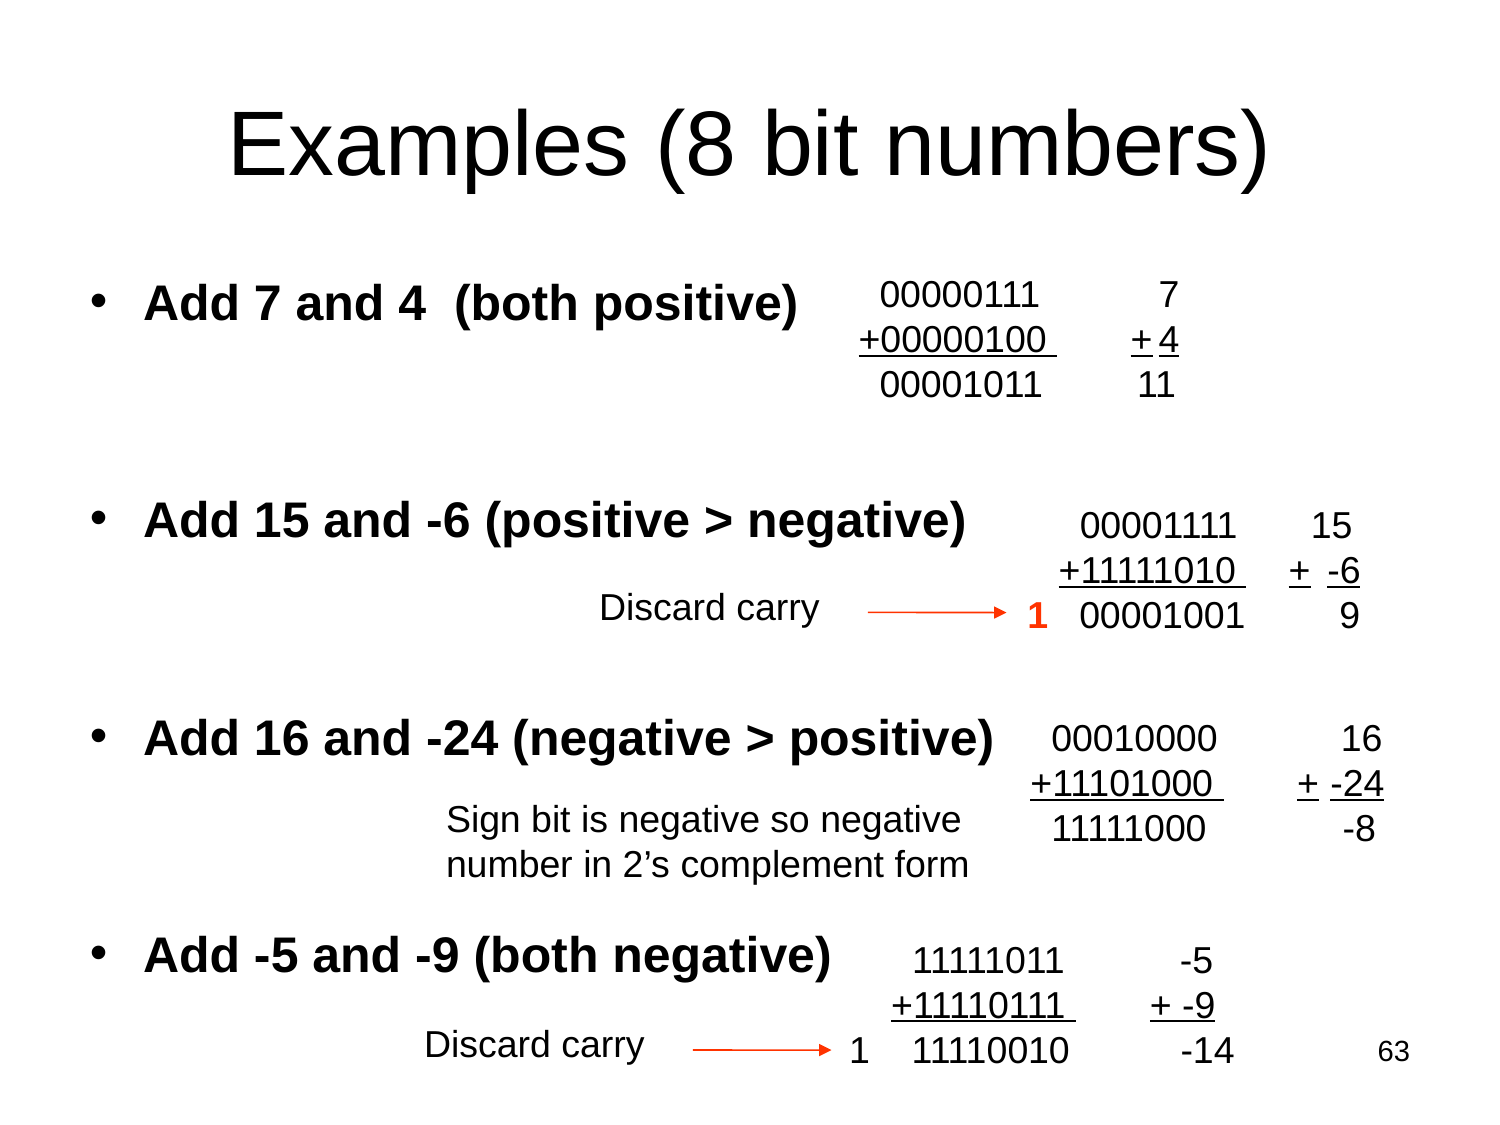

Examples (8 bit numbers)
Add 7 and 4  (both positive)

Add 15 and -6 (positive > negative)

Add 16 and -24 (negative > positive)

Add -5 and -9 (both negative)
  00000111       	7
+00000100        +	4
  00001011         11
     00001111       15
   +11111010     +	-6
1   00001001         9
Discard carry

  00010000       	 16
+11101000        +	-24
  11111000             -8
Sign bit is negative so negative number in 2’s complement form
      11111011           -5
    +11110111        + -9
1    11110010	   -14
Discard carry

63